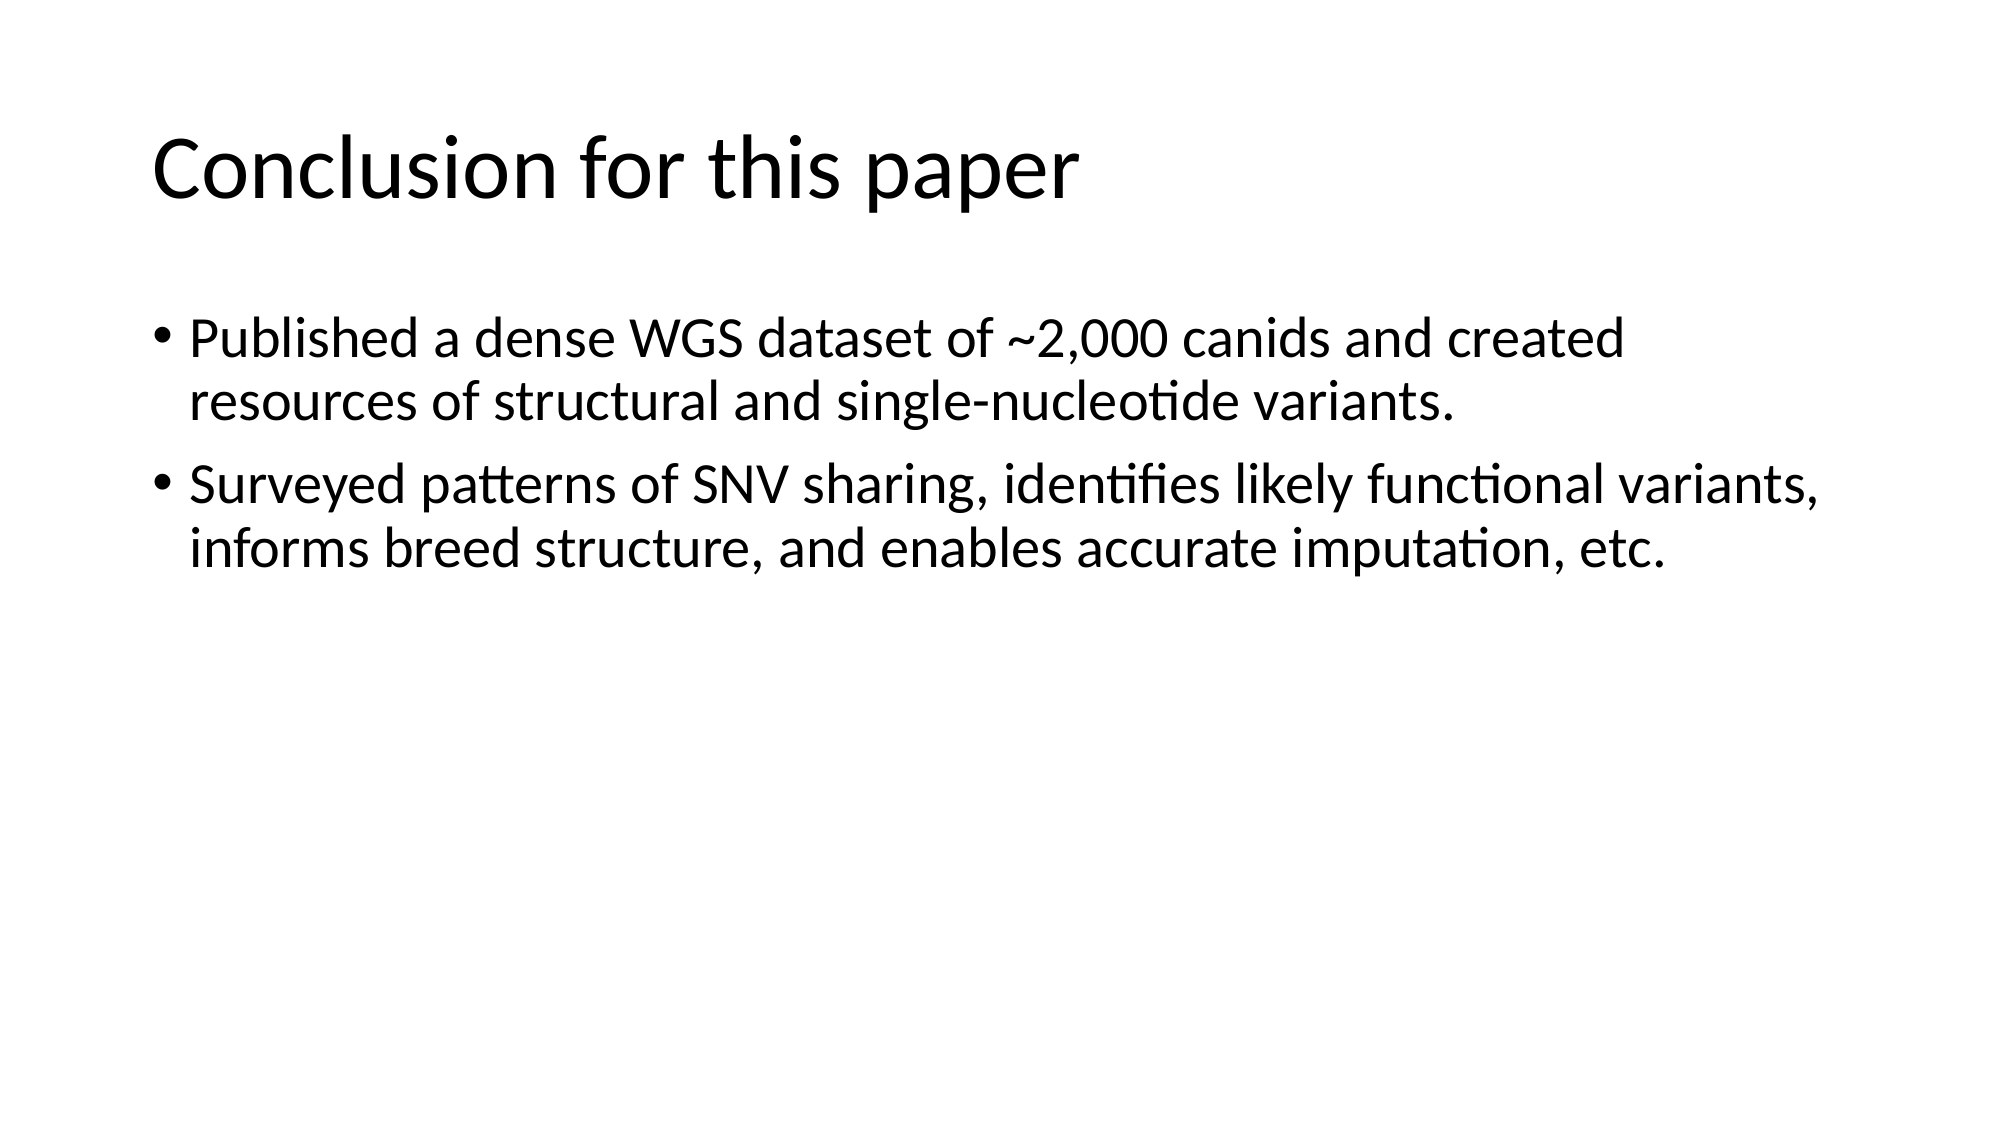

# Conclusion for this paper
Published a dense WGS dataset of ~2,000 canids and created resources of structural and single-nucleotide variants.
Surveyed patterns of SNV sharing, identifies likely functional variants, informs breed structure, and enables accurate imputation, etc.